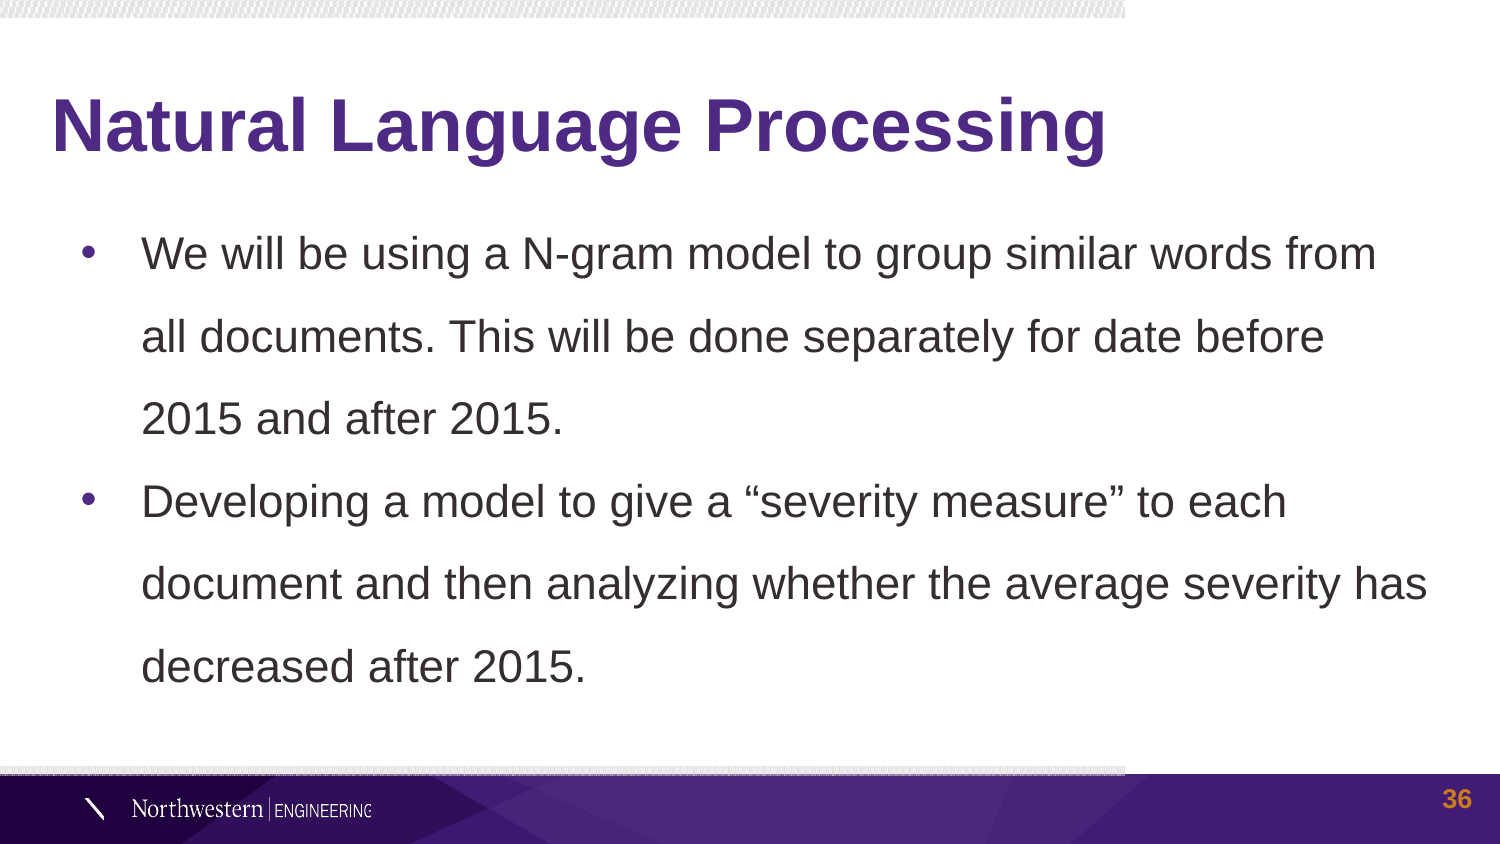

# Natural Language Processing
We will be using a N-gram model to group similar words from all documents. This will be done separately for date before 2015 and after 2015.
Developing a model to give a “severity measure” to each document and then analyzing whether the average severity has decreased after 2015.
36